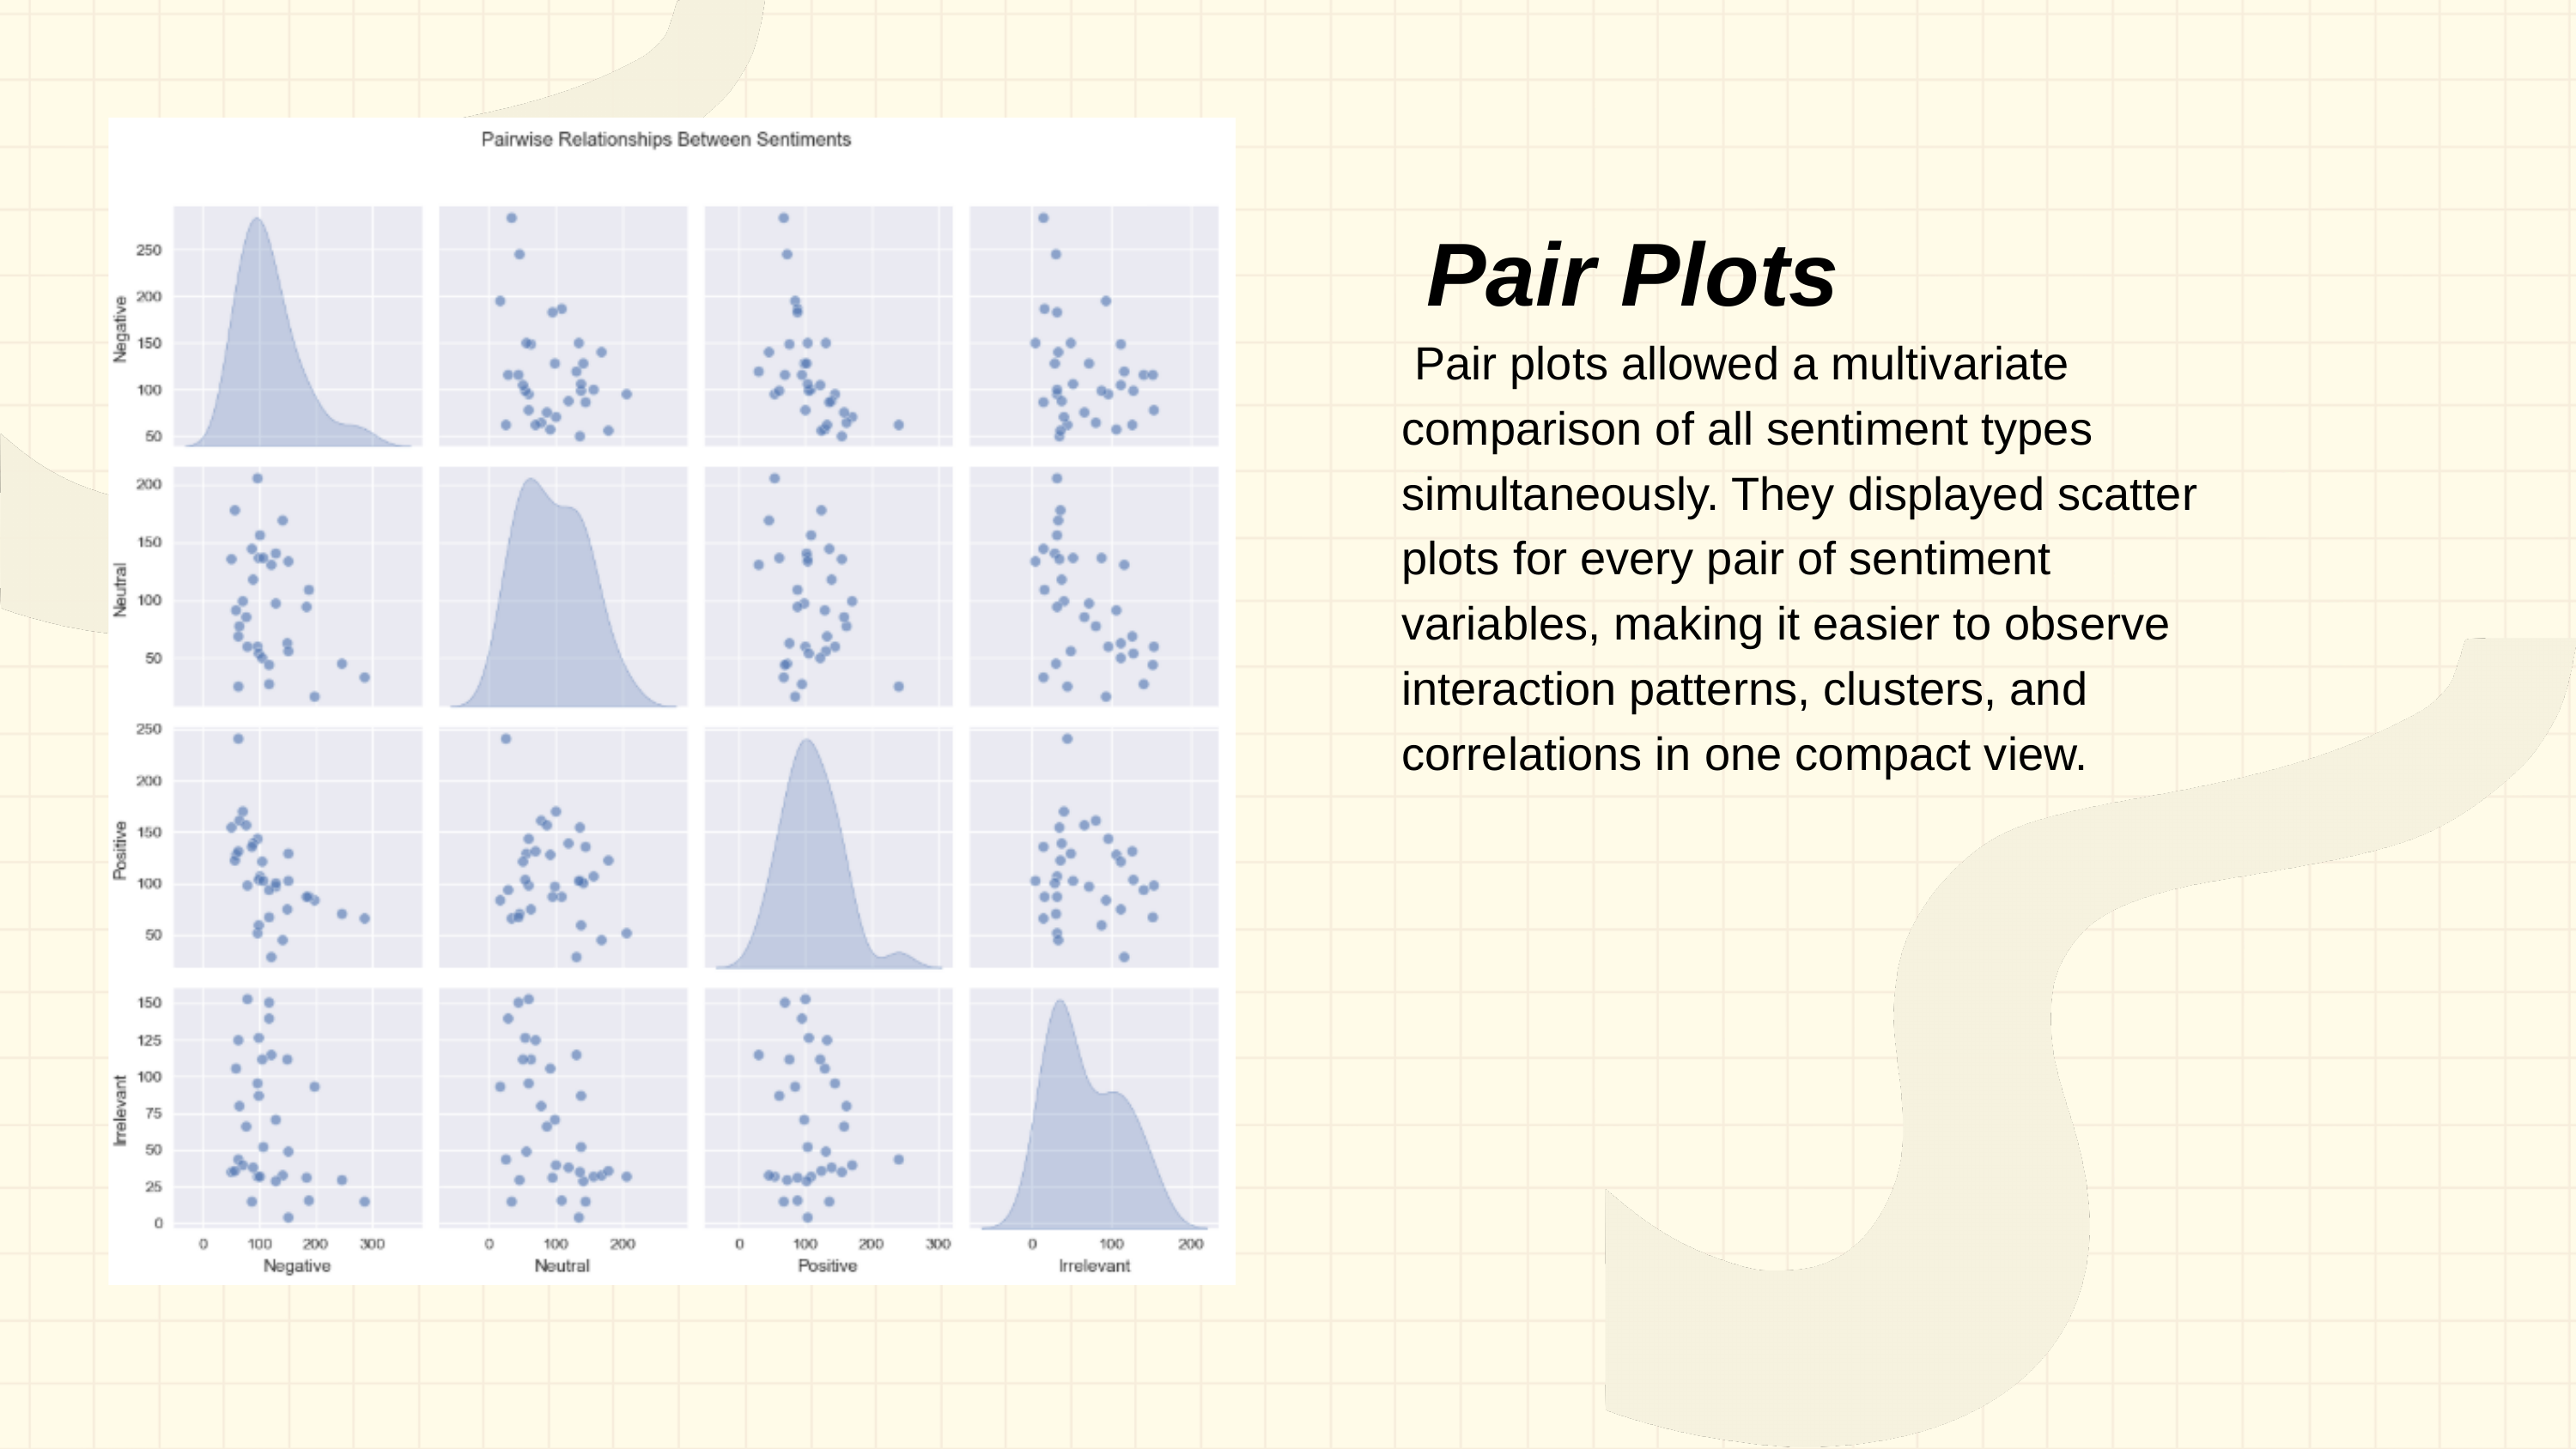

Rimberio
 Pair Plots
 Pair plots allowed a multivariate comparison of all sentiment types simultaneously. They displayed scatter plots for every pair of sentiment variables, making it easier to observe interaction patterns, clusters, and correlations in one compact view.